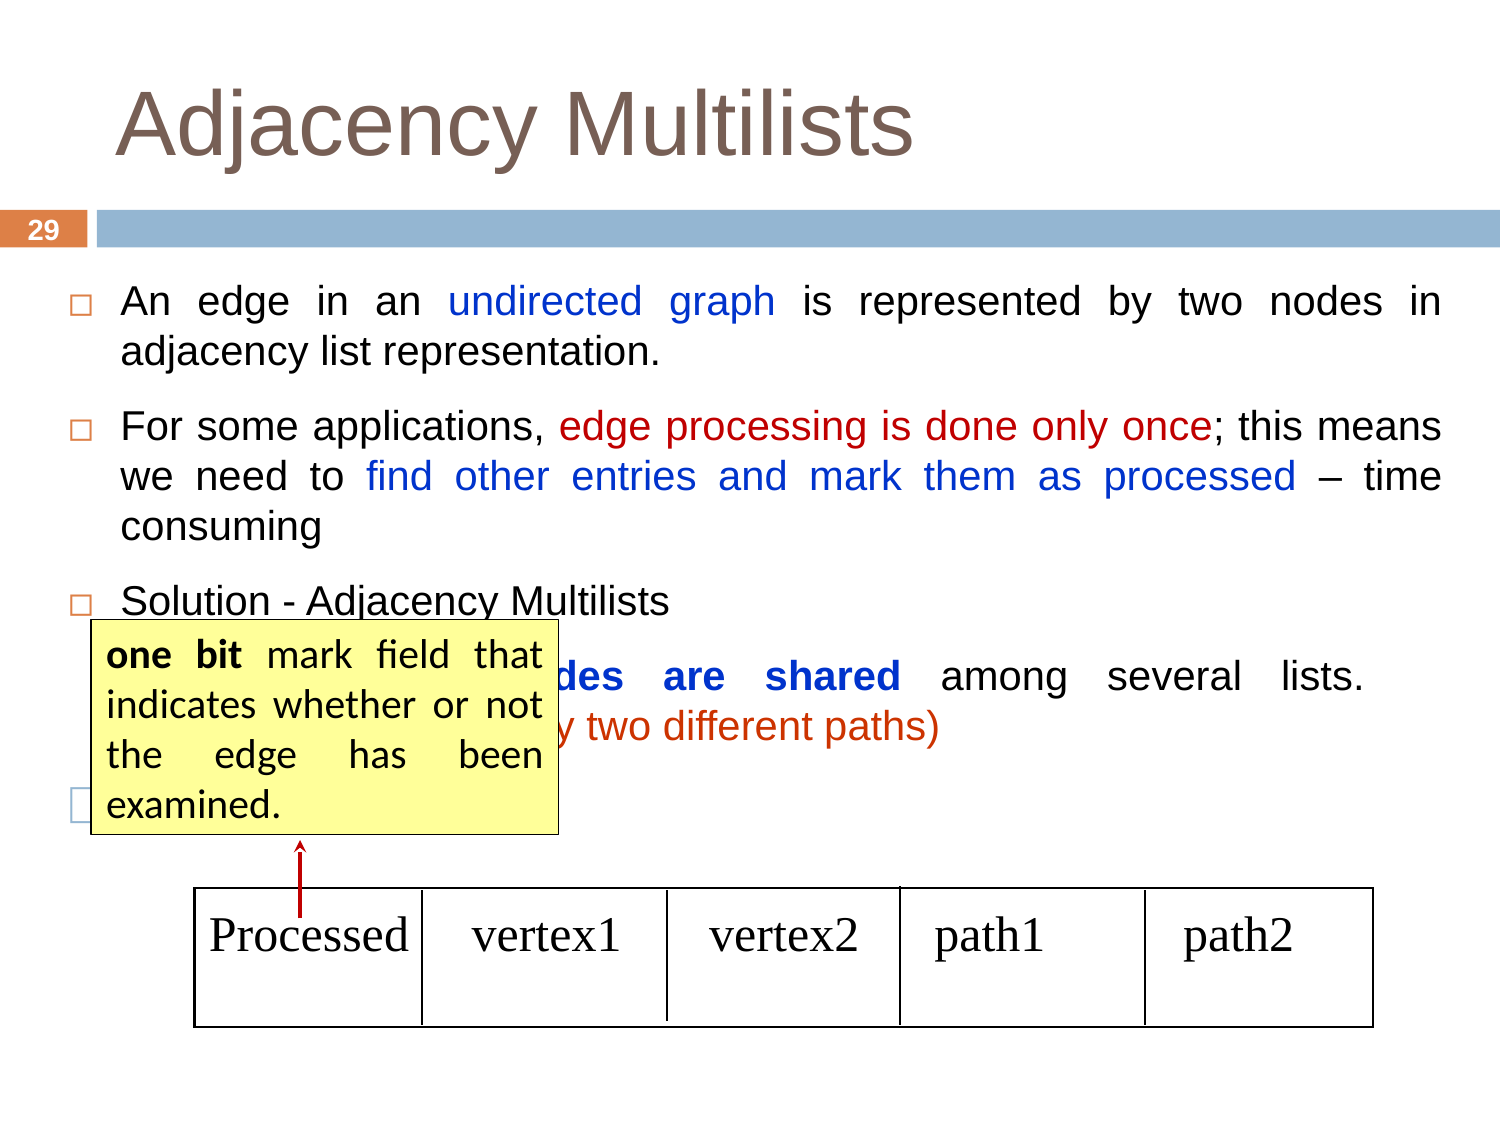

# Adjacency Multilists
29
An edge in an undirected graph is represented by two nodes in adjacency list representation.
For some applications, edge processing is done only once; this means we need to find other entries and mark them as processed – time consuming
Solution - Adjacency Multilists
lists in which nodes are shared among several lists.
(an edge is shared by two different paths)
Node Structure :

one bit mark field that indicates whether or not the edge has been examined.

Processed     vertex1       vertex2      path1           path2